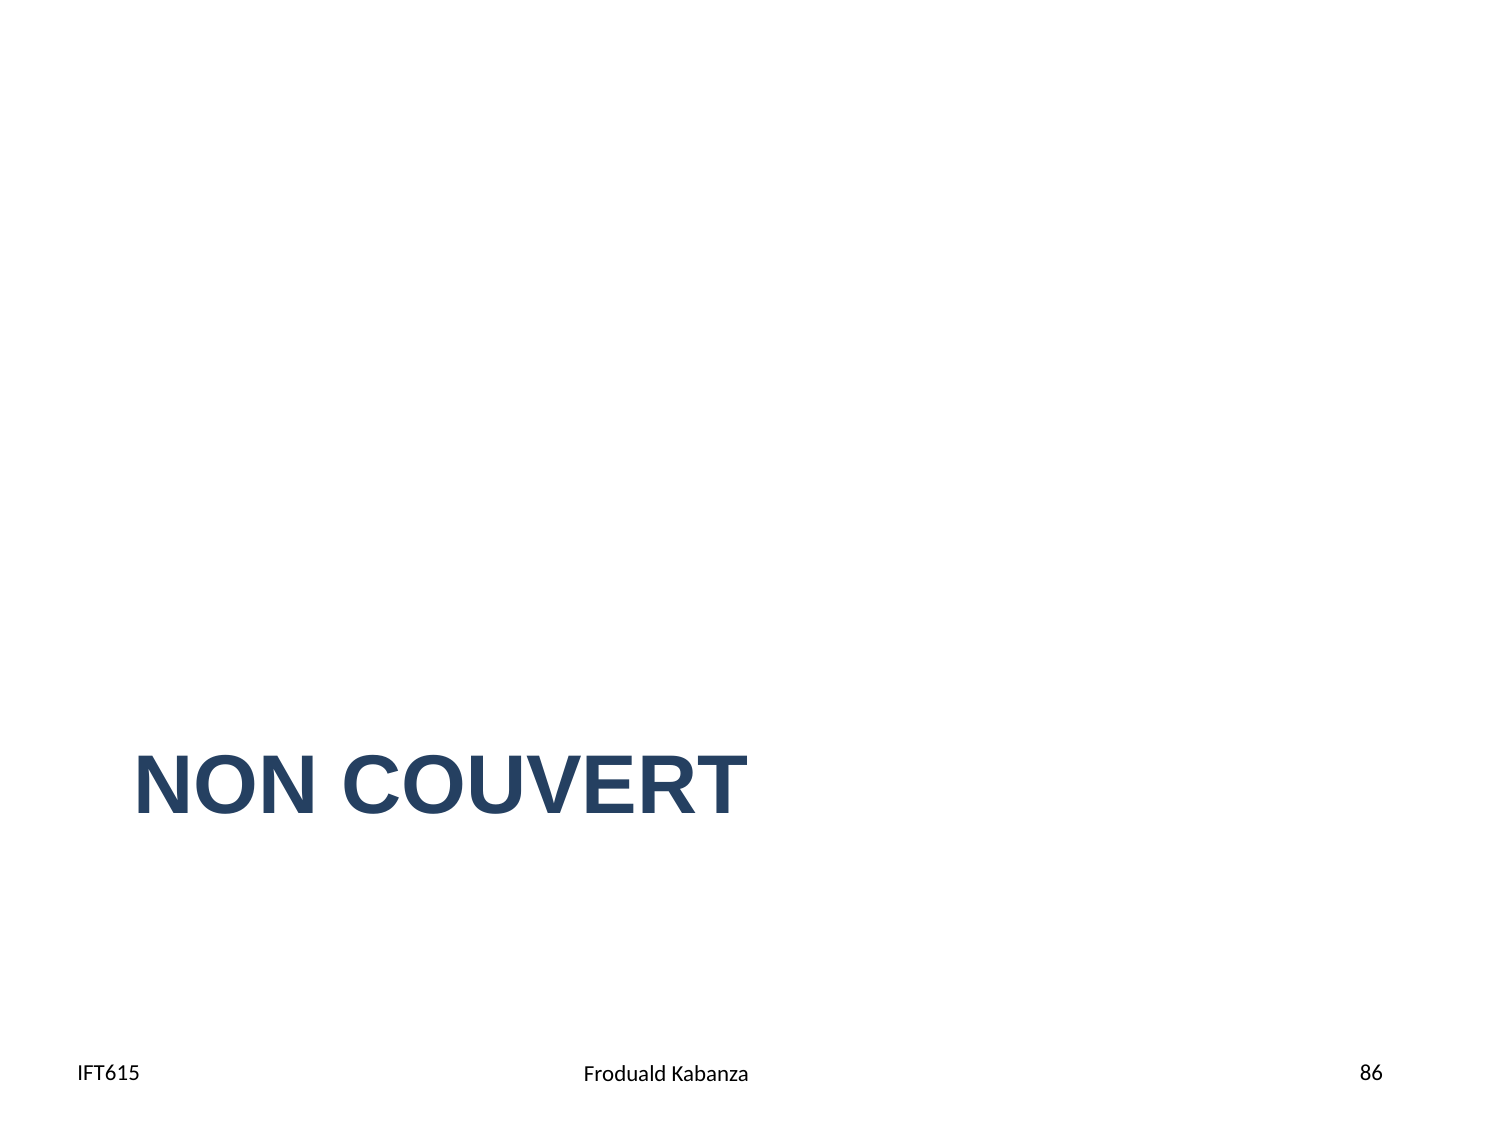

# Non couvert
IFT615
86
Froduald Kabanza